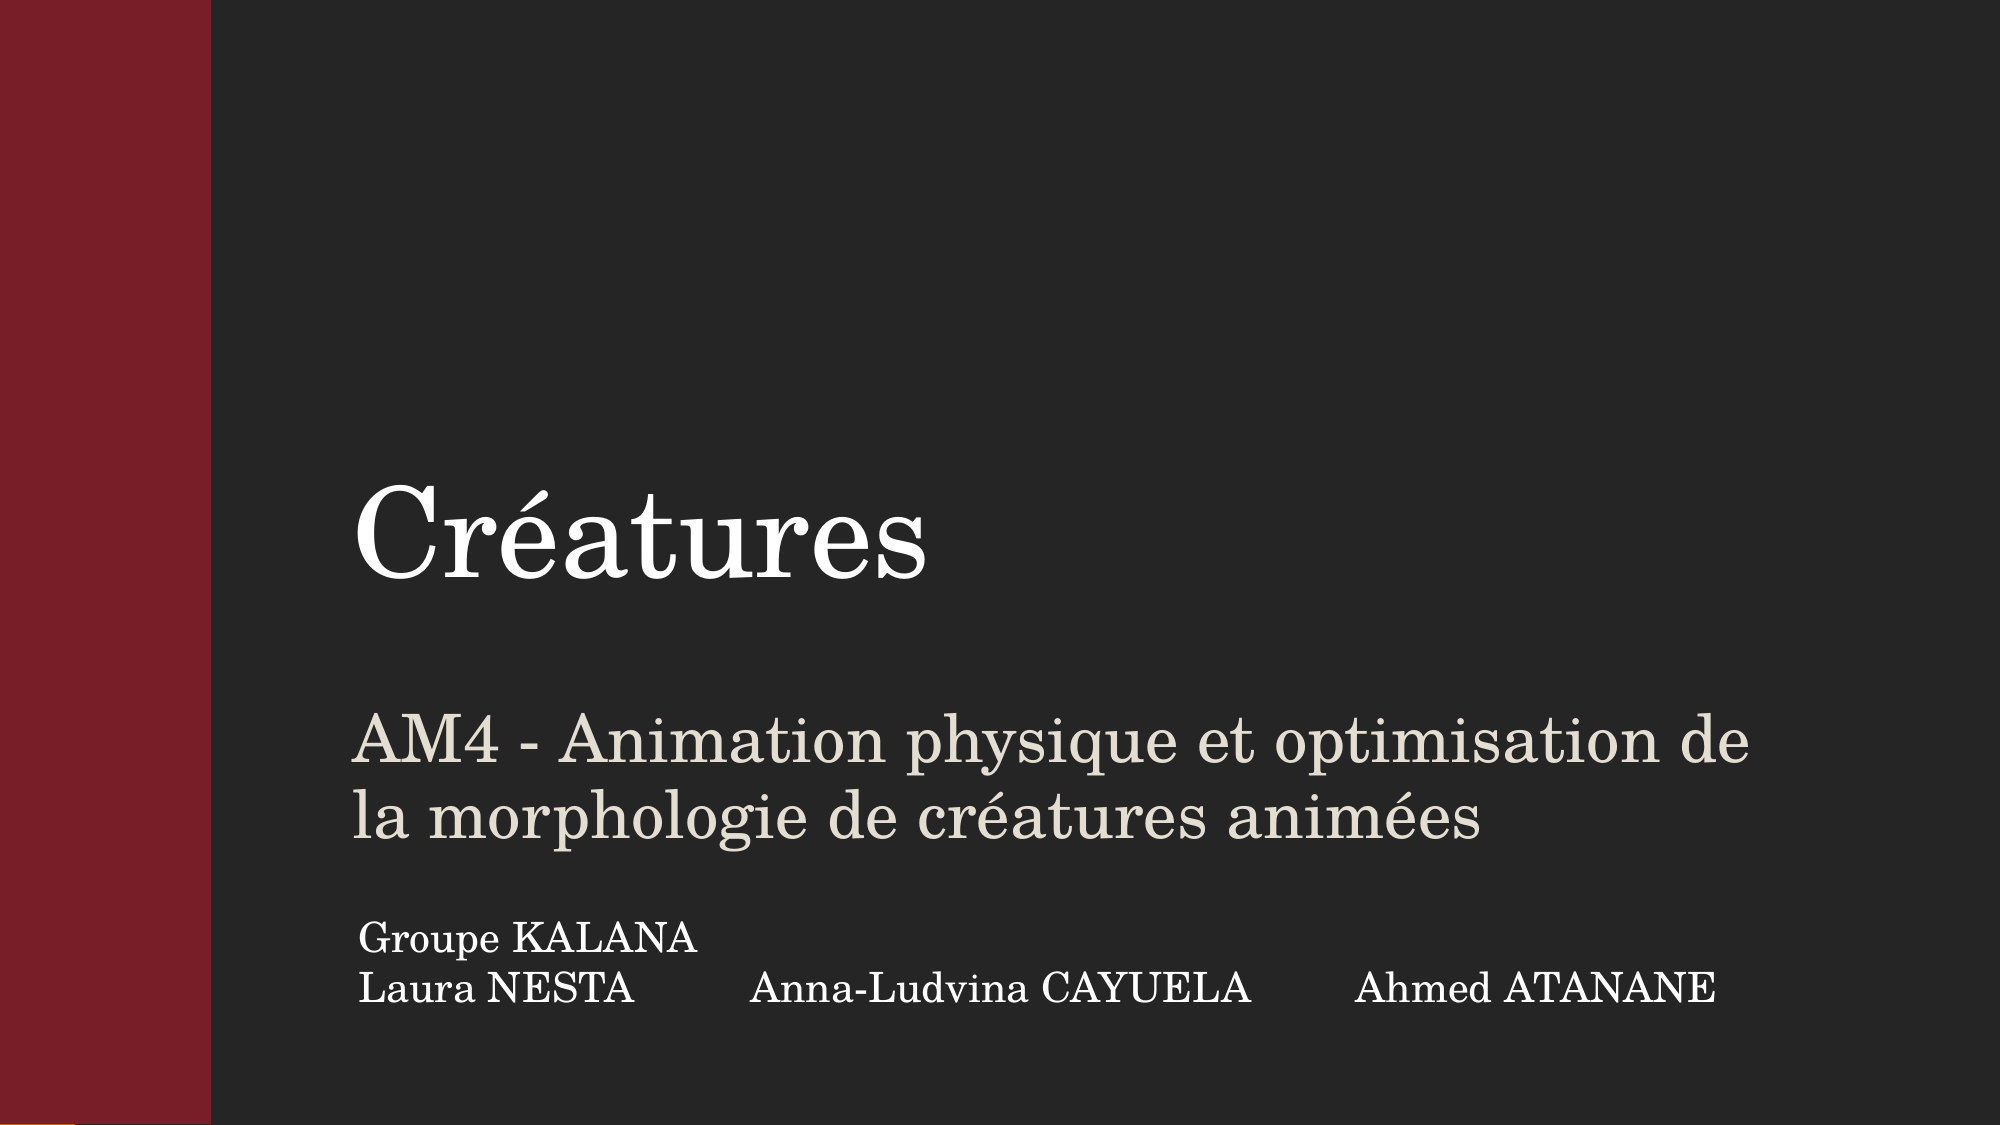

# Créatures
AM4 - Animation physique et optimisation de la morphologie de créatures animées
Groupe KALANA
Laura NESTA          Anna-Ludvina CAYUELA         Ahmed ATANANE